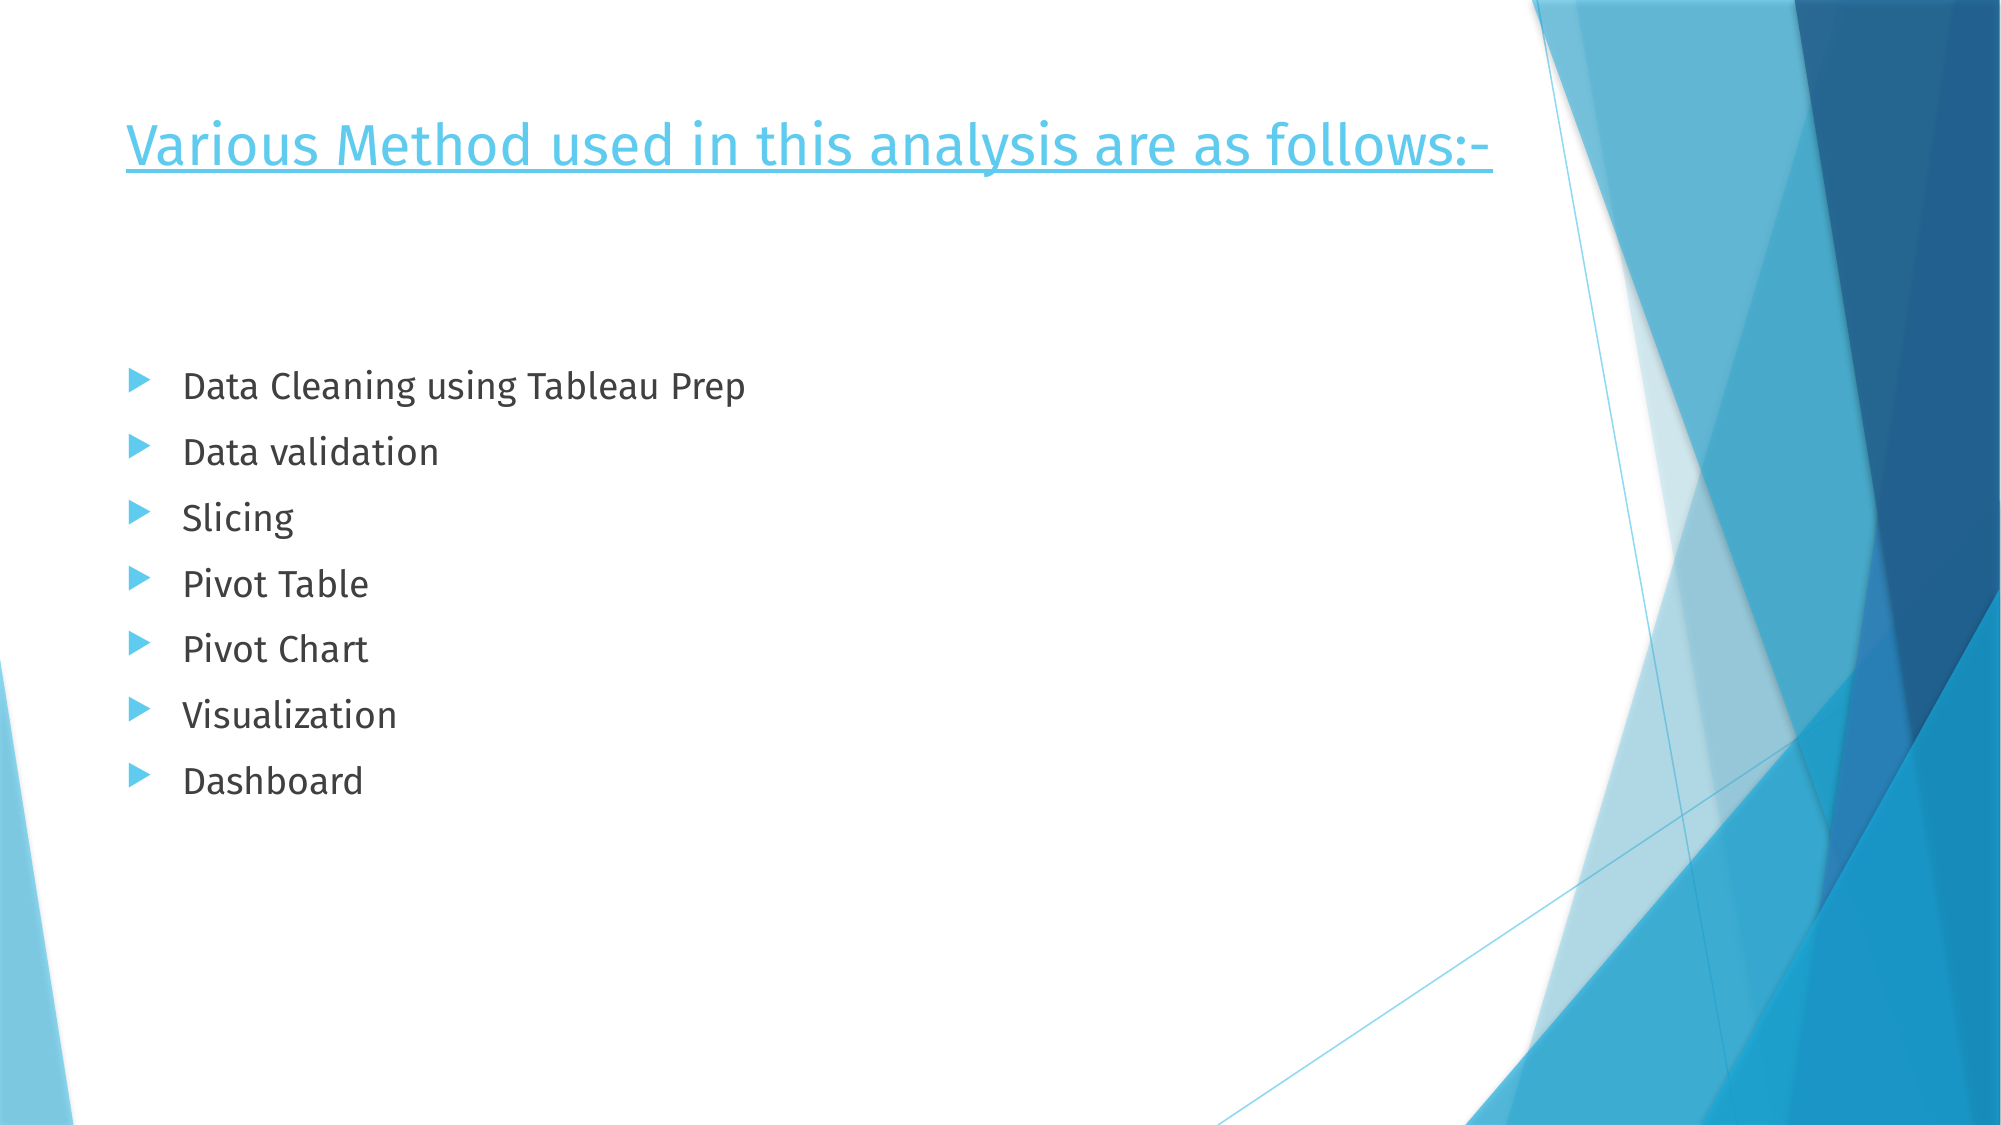

# Various Method used in this analysis are as follows:-
Data Cleaning using Tableau Prep
Data validation
Slicing
Pivot Table
Pivot Chart
Visualization
Dashboard